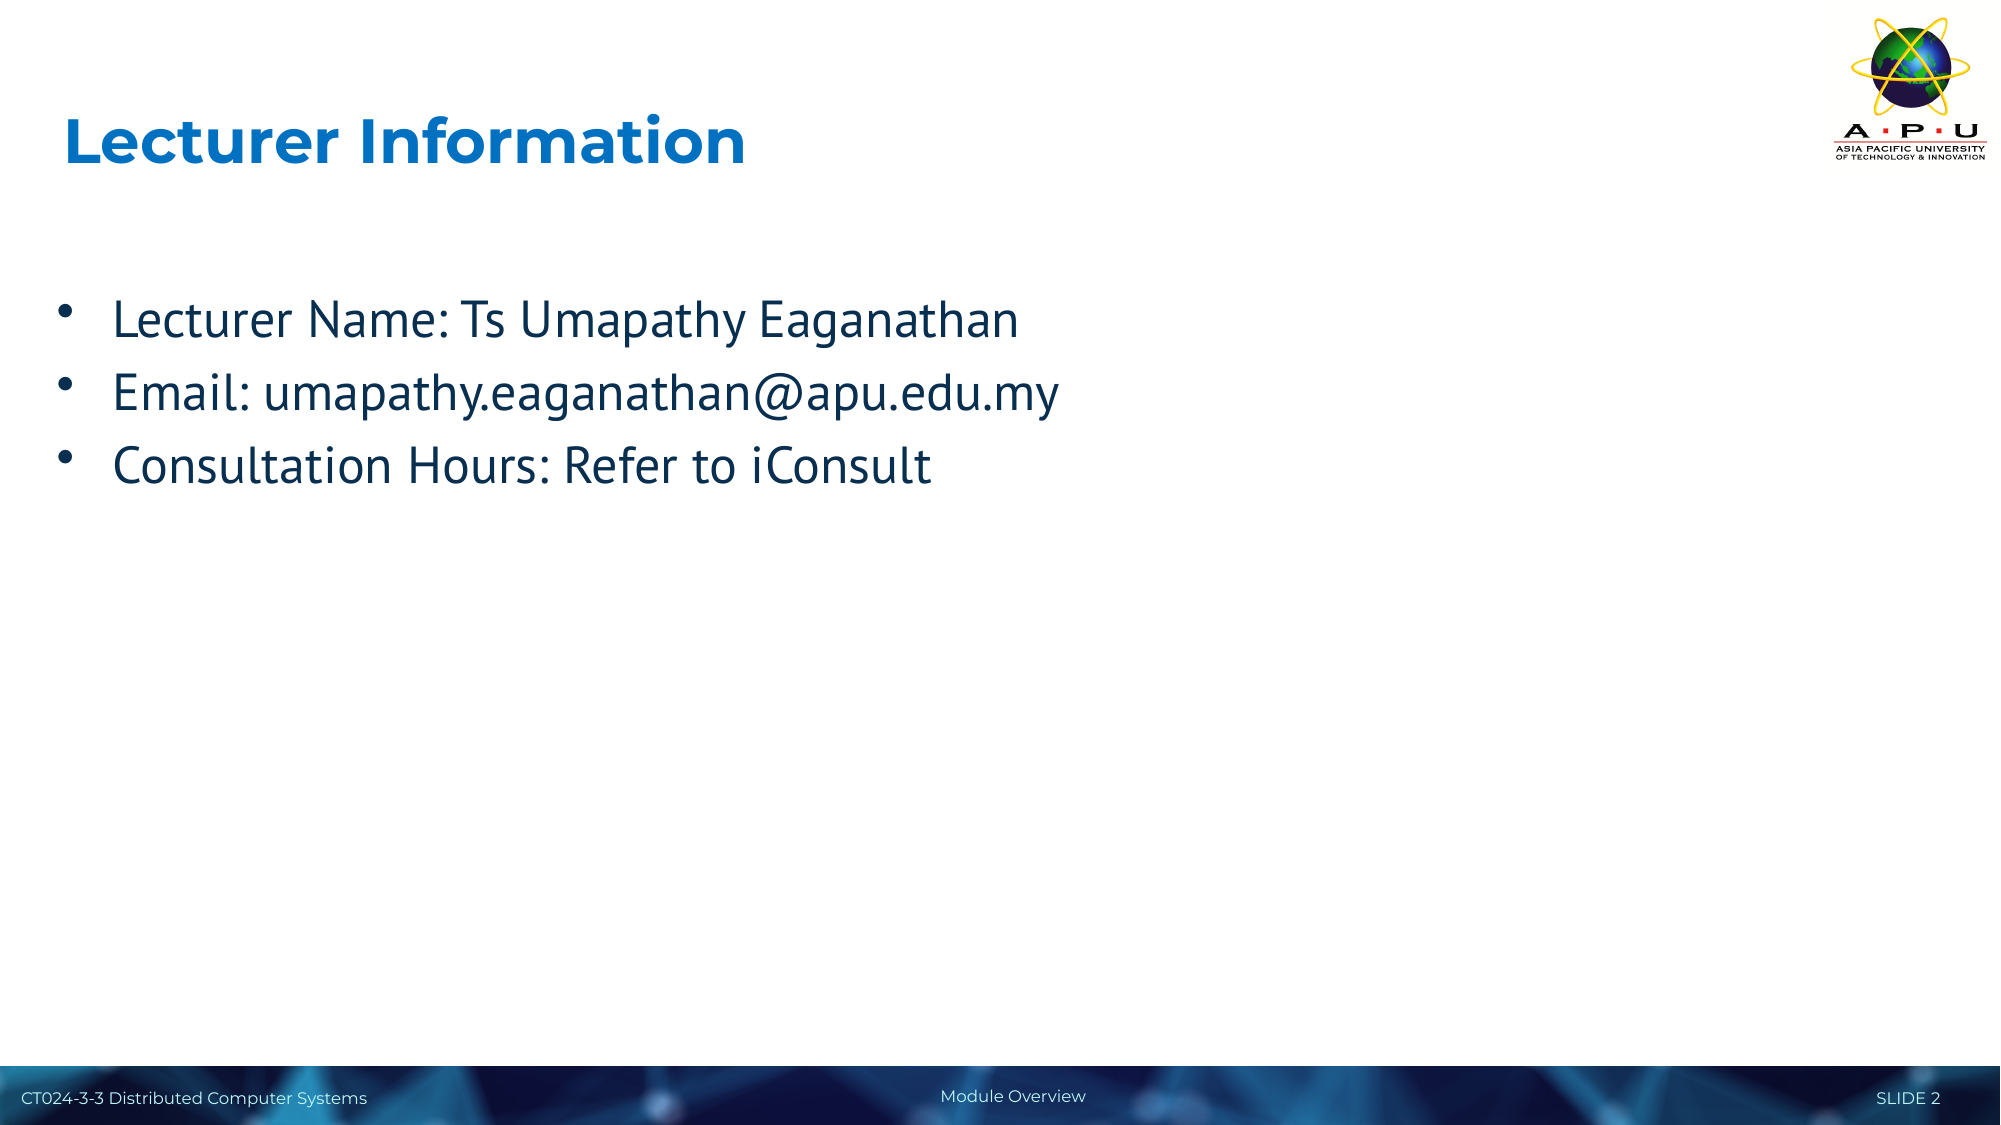

# Lecturer Information
Lecturer Name: Ts Umapathy Eaganathan
Email: umapathy.eaganathan@apu.edu.my
Consultation Hours: Refer to iConsult